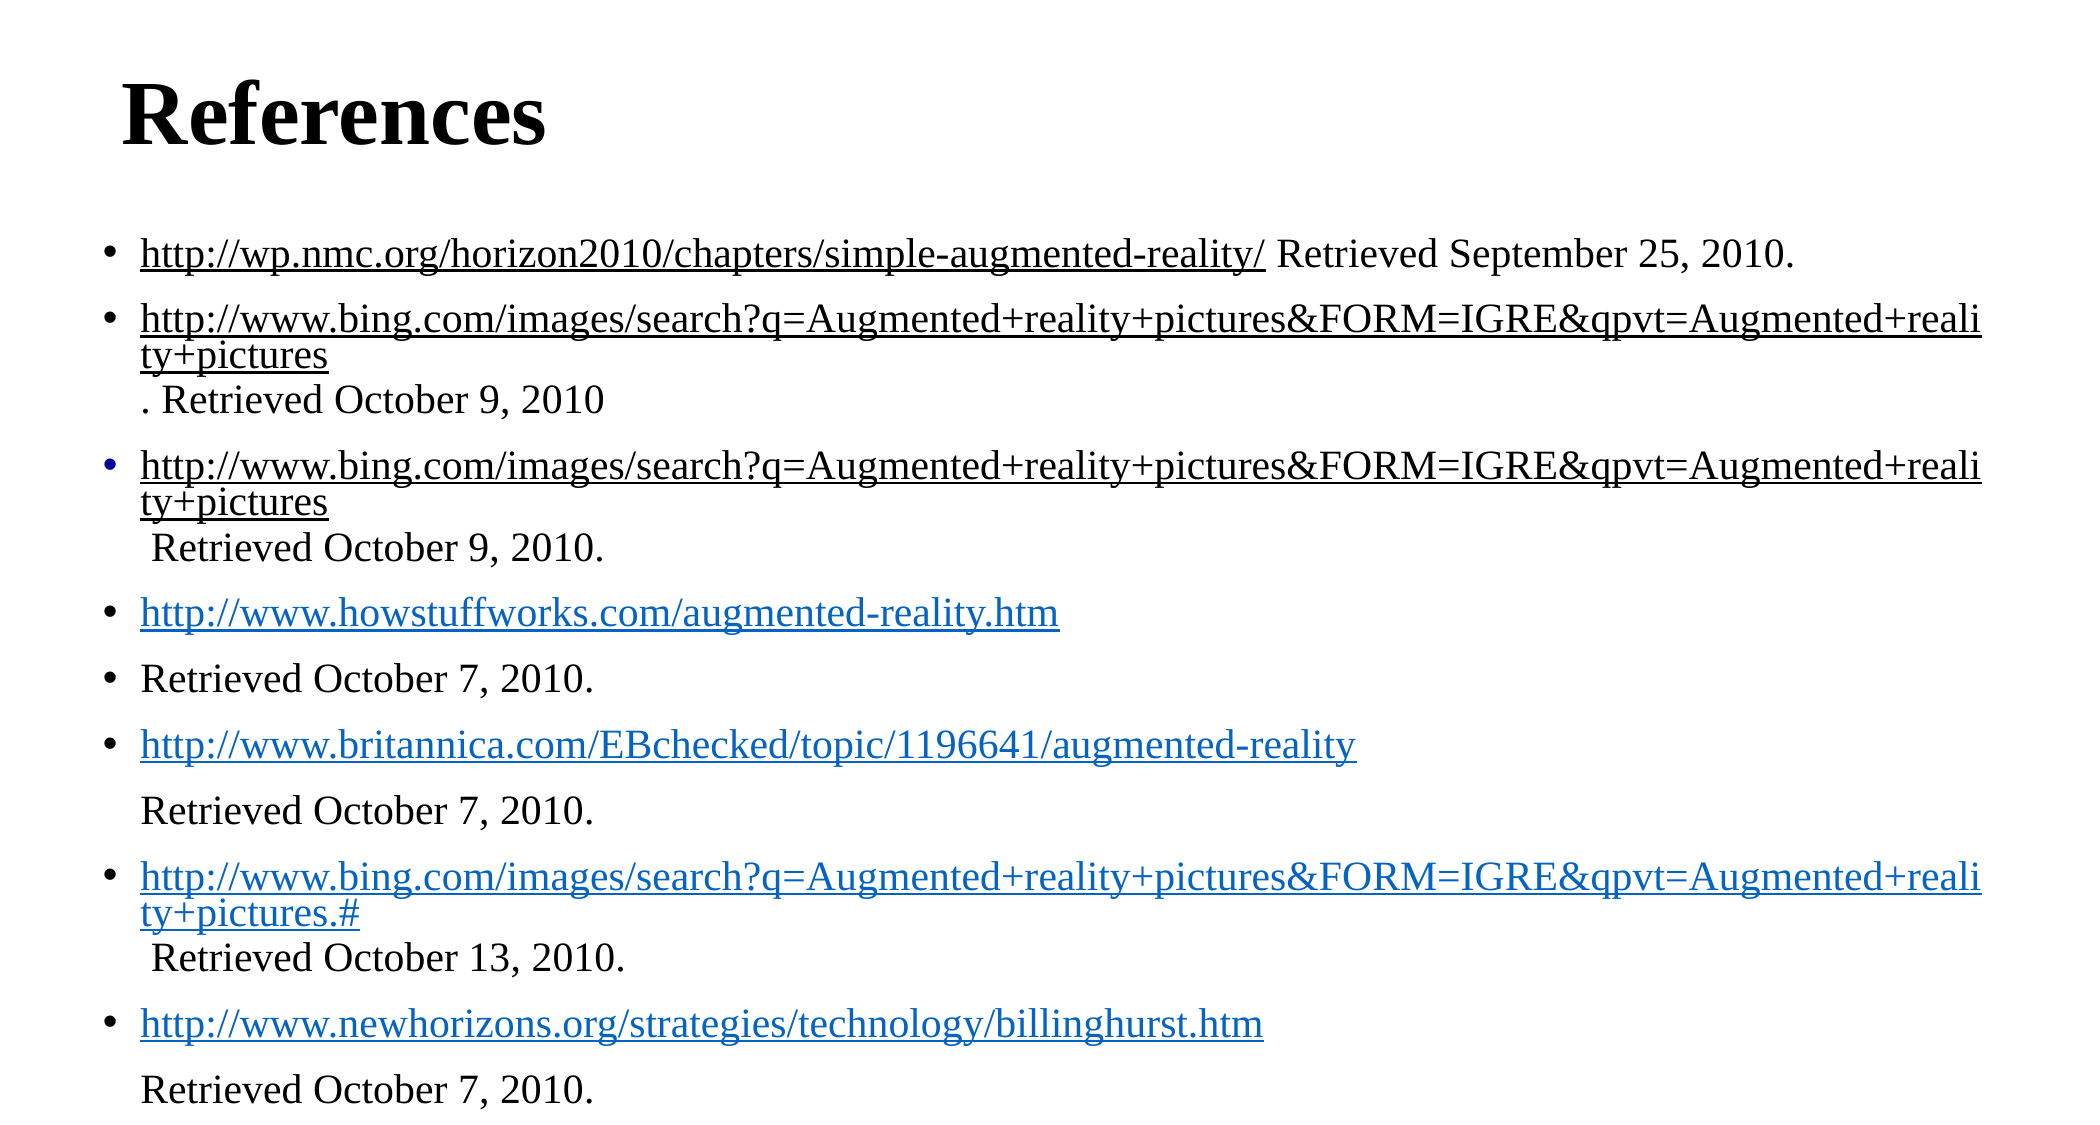

# References
http://wp.nmc.org/horizon2010/chapters/simple-augmented-reality/ Retrieved September 25, 2010.
http://www.bing.com/images/search?q=Augmented+reality+pictures&FORM=IGRE&qpvt=Augmented+reality+pictures. Retrieved October 9, 2010
http://www.bing.com/images/search?q=Augmented+reality+pictures&FORM=IGRE&qpvt=Augmented+reality+pictures Retrieved October 9, 2010.
http://www.howstuffworks.com/augmented-reality.htm
Retrieved October 7, 2010.
http://www.britannica.com/EBchecked/topic/1196641/augmented-reality
	Retrieved October 7, 2010.
http://www.bing.com/images/search?q=Augmented+reality+pictures&FORM=IGRE&qpvt=Augmented+reality+pictures.# Retrieved October 13, 2010.
http://www.newhorizons.org/strategies/technology/billinghurst.htm
	Retrieved October 7, 2010.